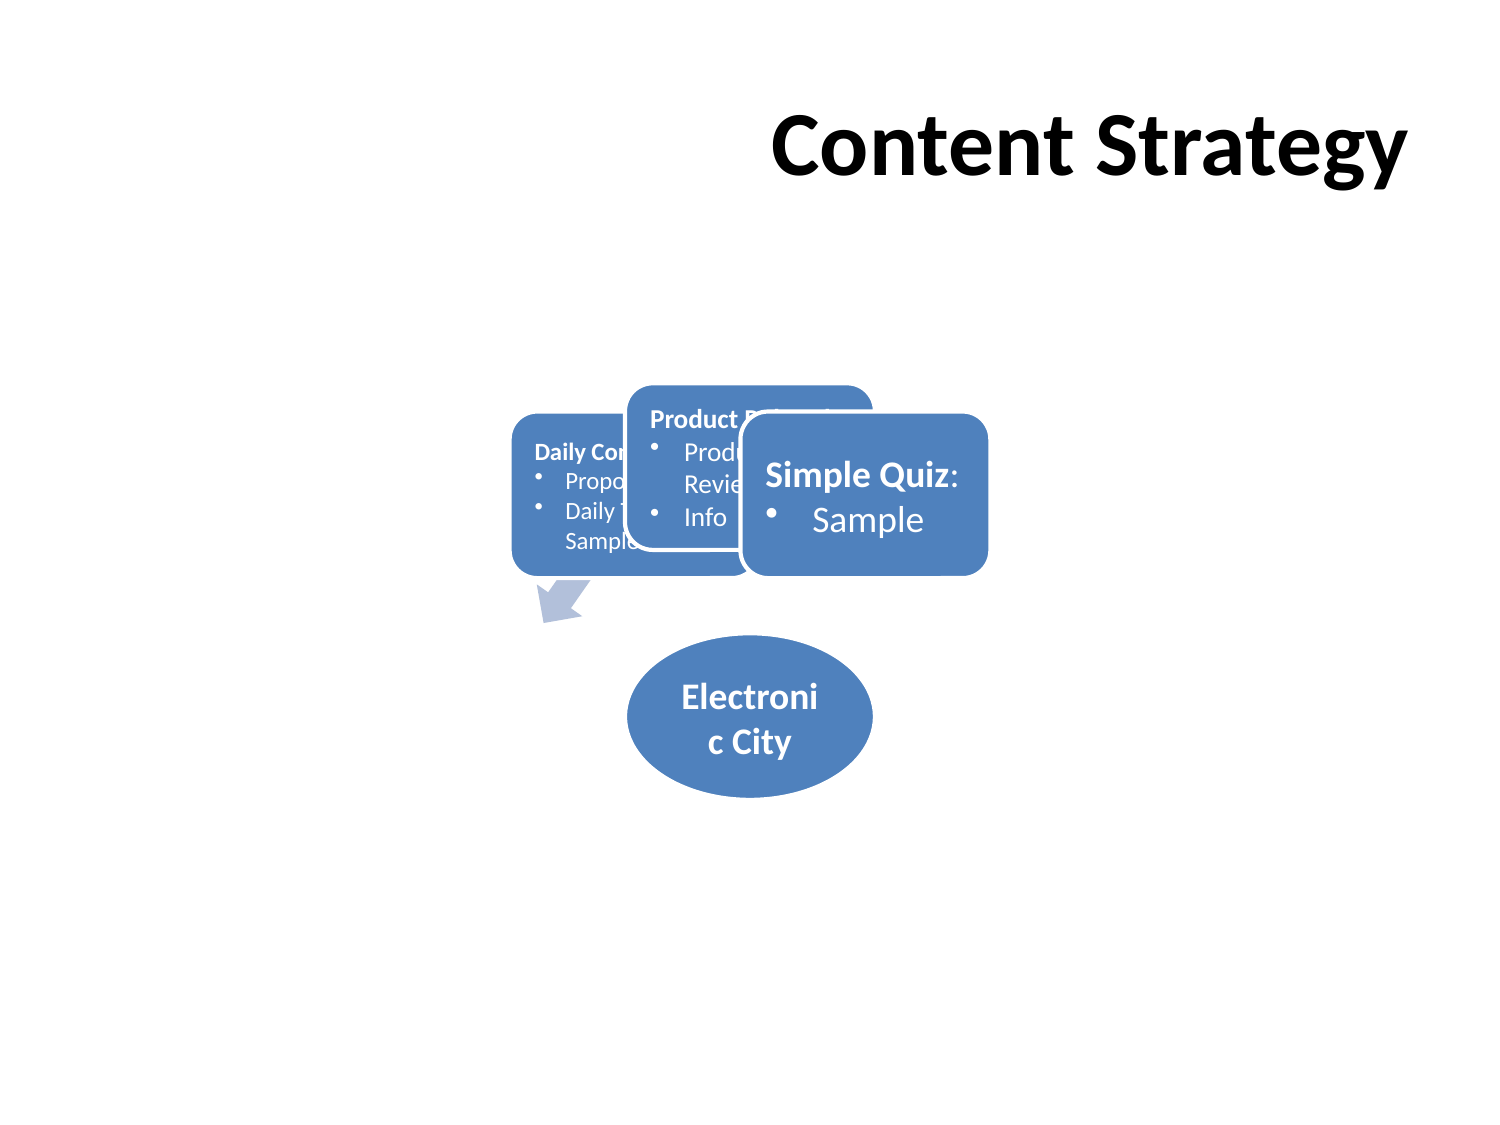

# Content Strategy
Electronic City
Daily Convesration:
Product Related:
Simple Quiz:
Proportion
Info
Sample